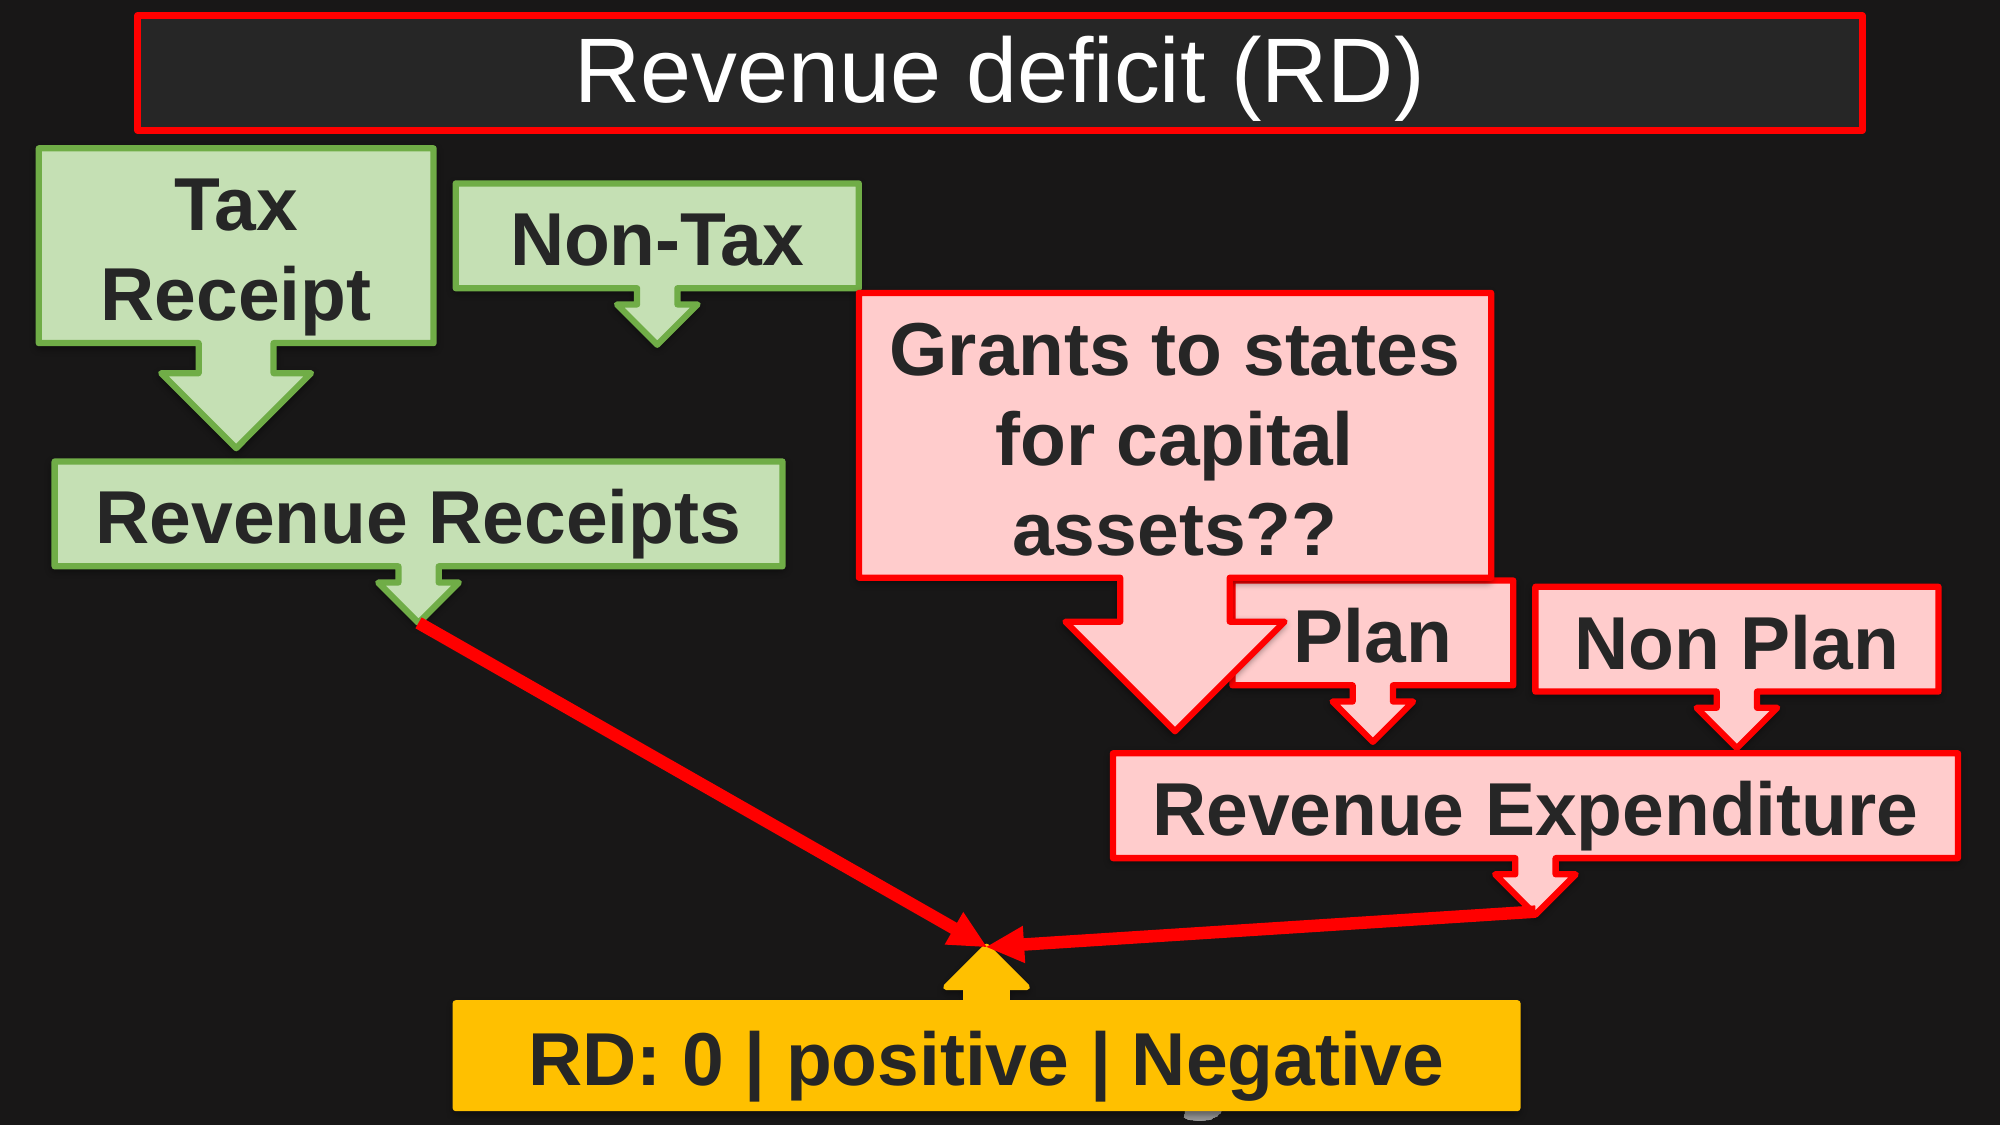

# Revenue deficit (RD)
Tax Receipt
Non-Tax
Grants to states for capital assets??
Revenue Receipts
Plan
Non Plan
Revenue Expenditure
RD: 0 | positive | Negative